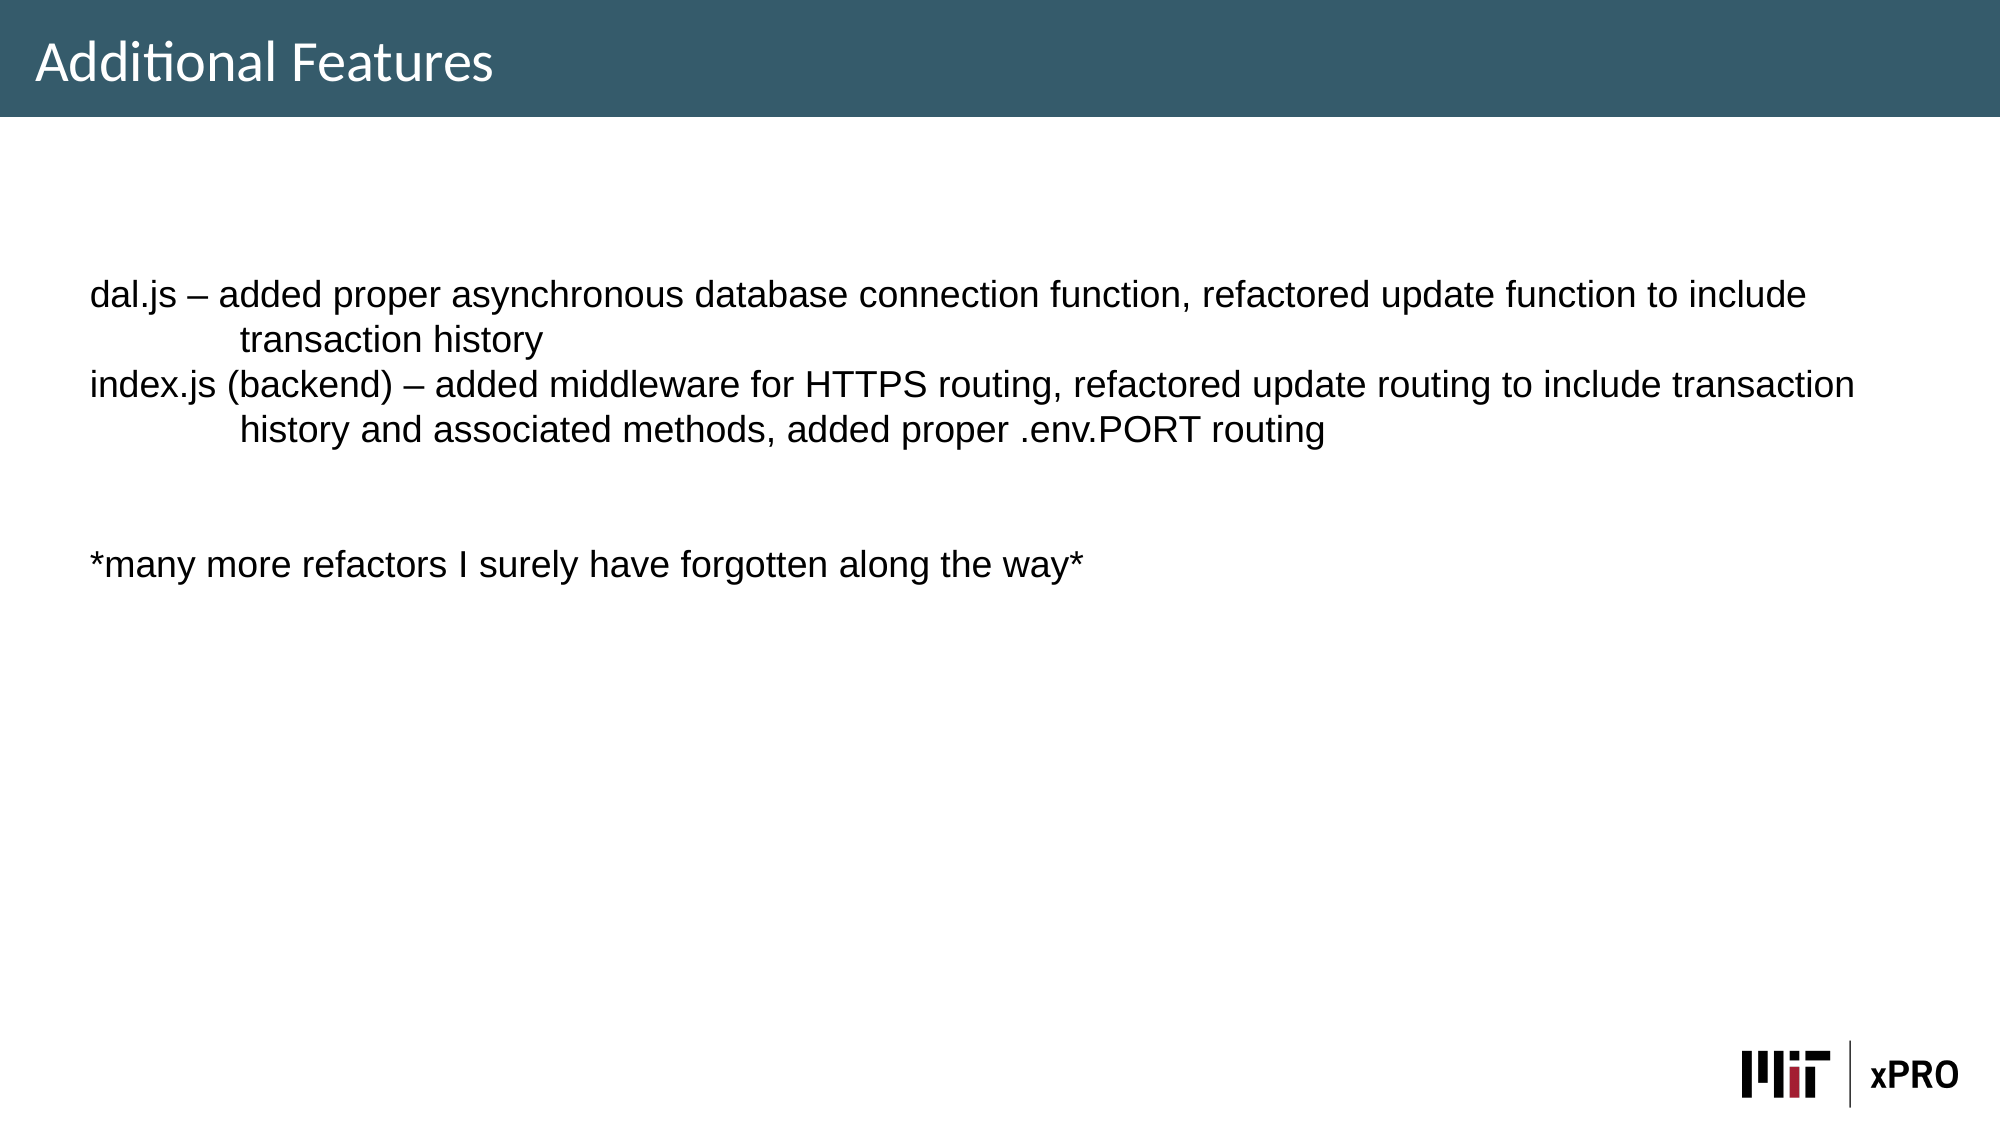

Additional Features
dal.js – added proper asynchronous database connection function, refactored update function to include 	transaction history
index.js (backend) – added middleware for HTTPS routing, refactored update routing to include transaction 	history and associated methods, added proper .env.PORT routing
*many more refactors I surely have forgotten along the way*